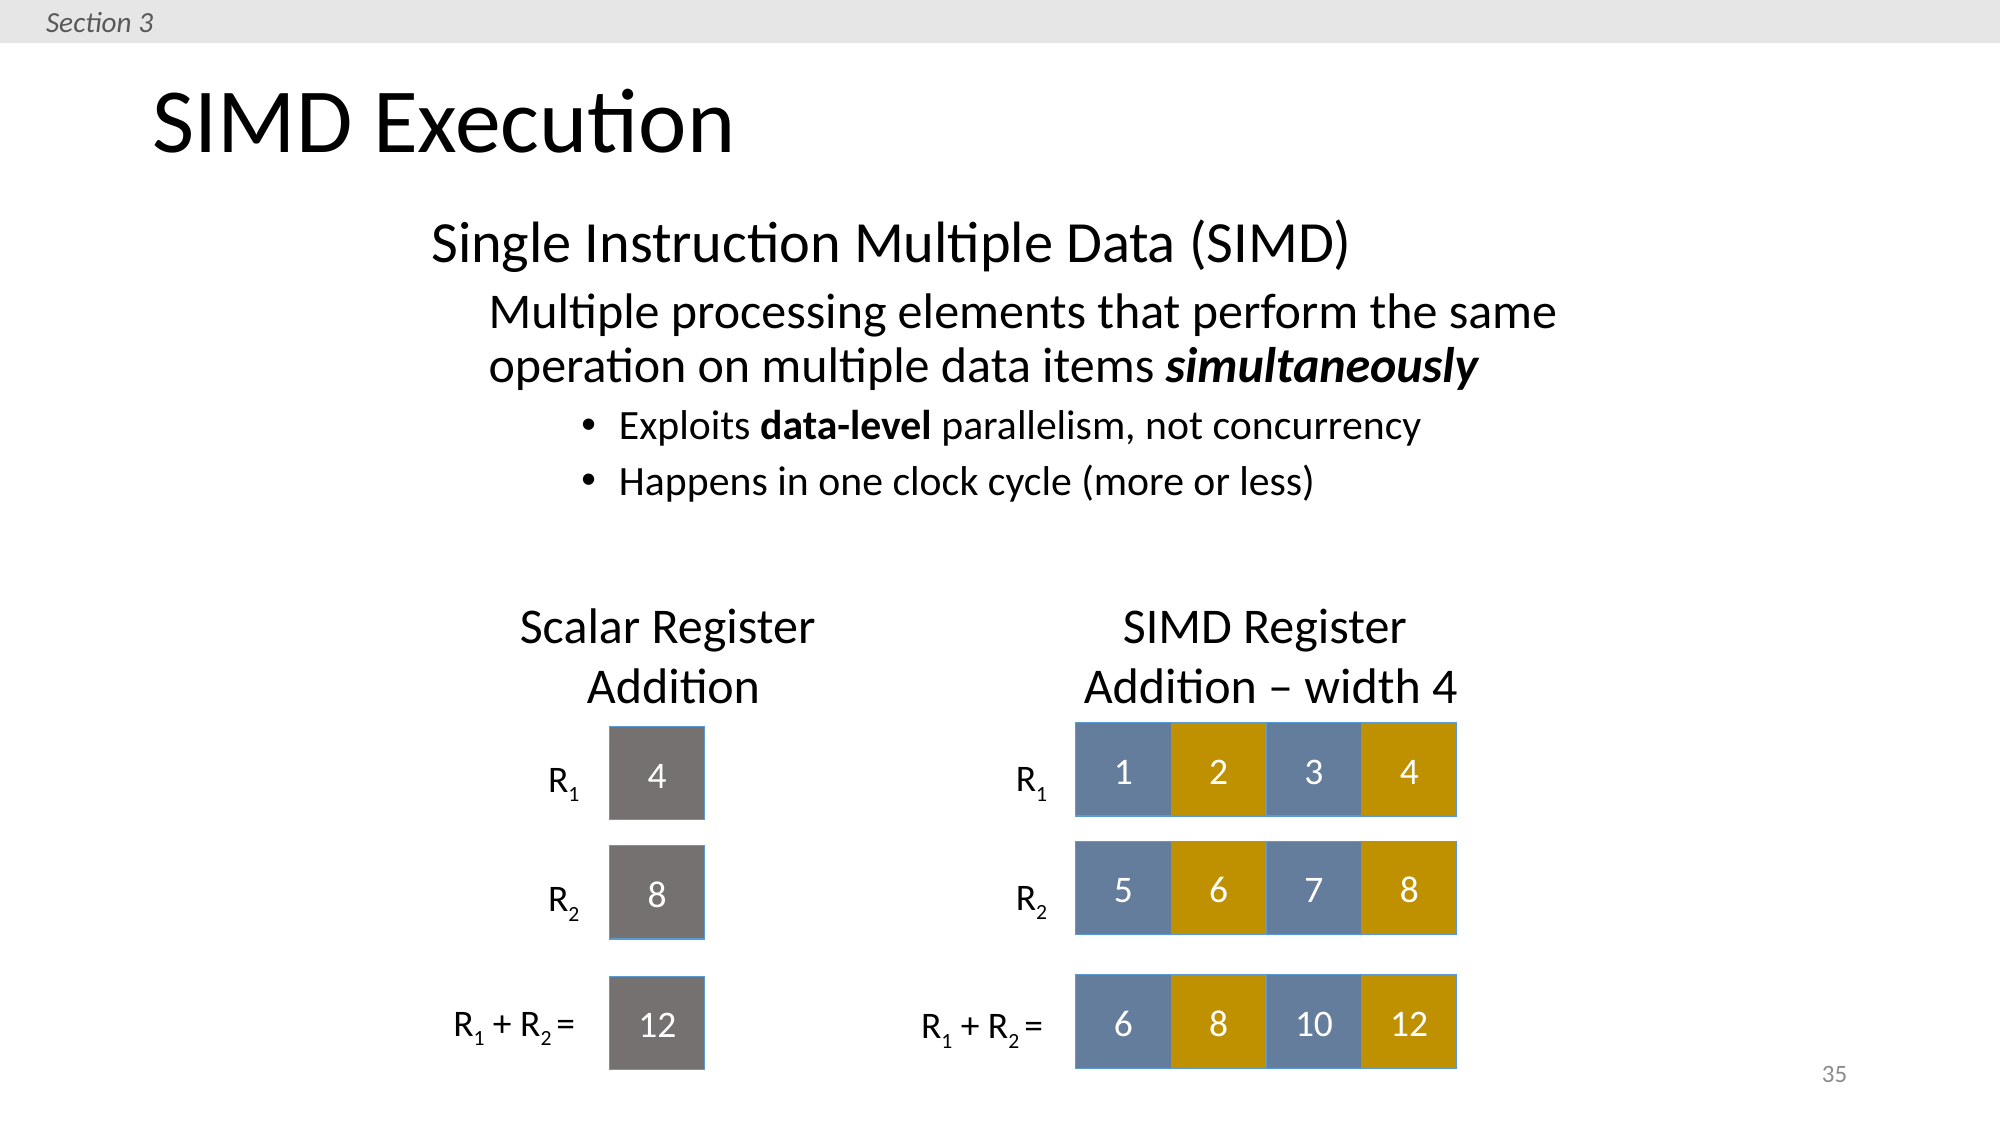

Section 3
# SIMD Execution
Single Instruction Multiple Data (SIMD)
Multiple processing elements that perform the same operation on multiple data items simultaneously
Exploits data-level parallelism, not concurrency
Happens in one clock cycle (more or less)
SIMD Register
Addition – width 4
Scalar Register
Addition
1
2
3
4
4
R1
R1
5
6
7
8
8
R2
R2
6
8
10
12
12
R1 + R2 =
R1 + R2 =
35